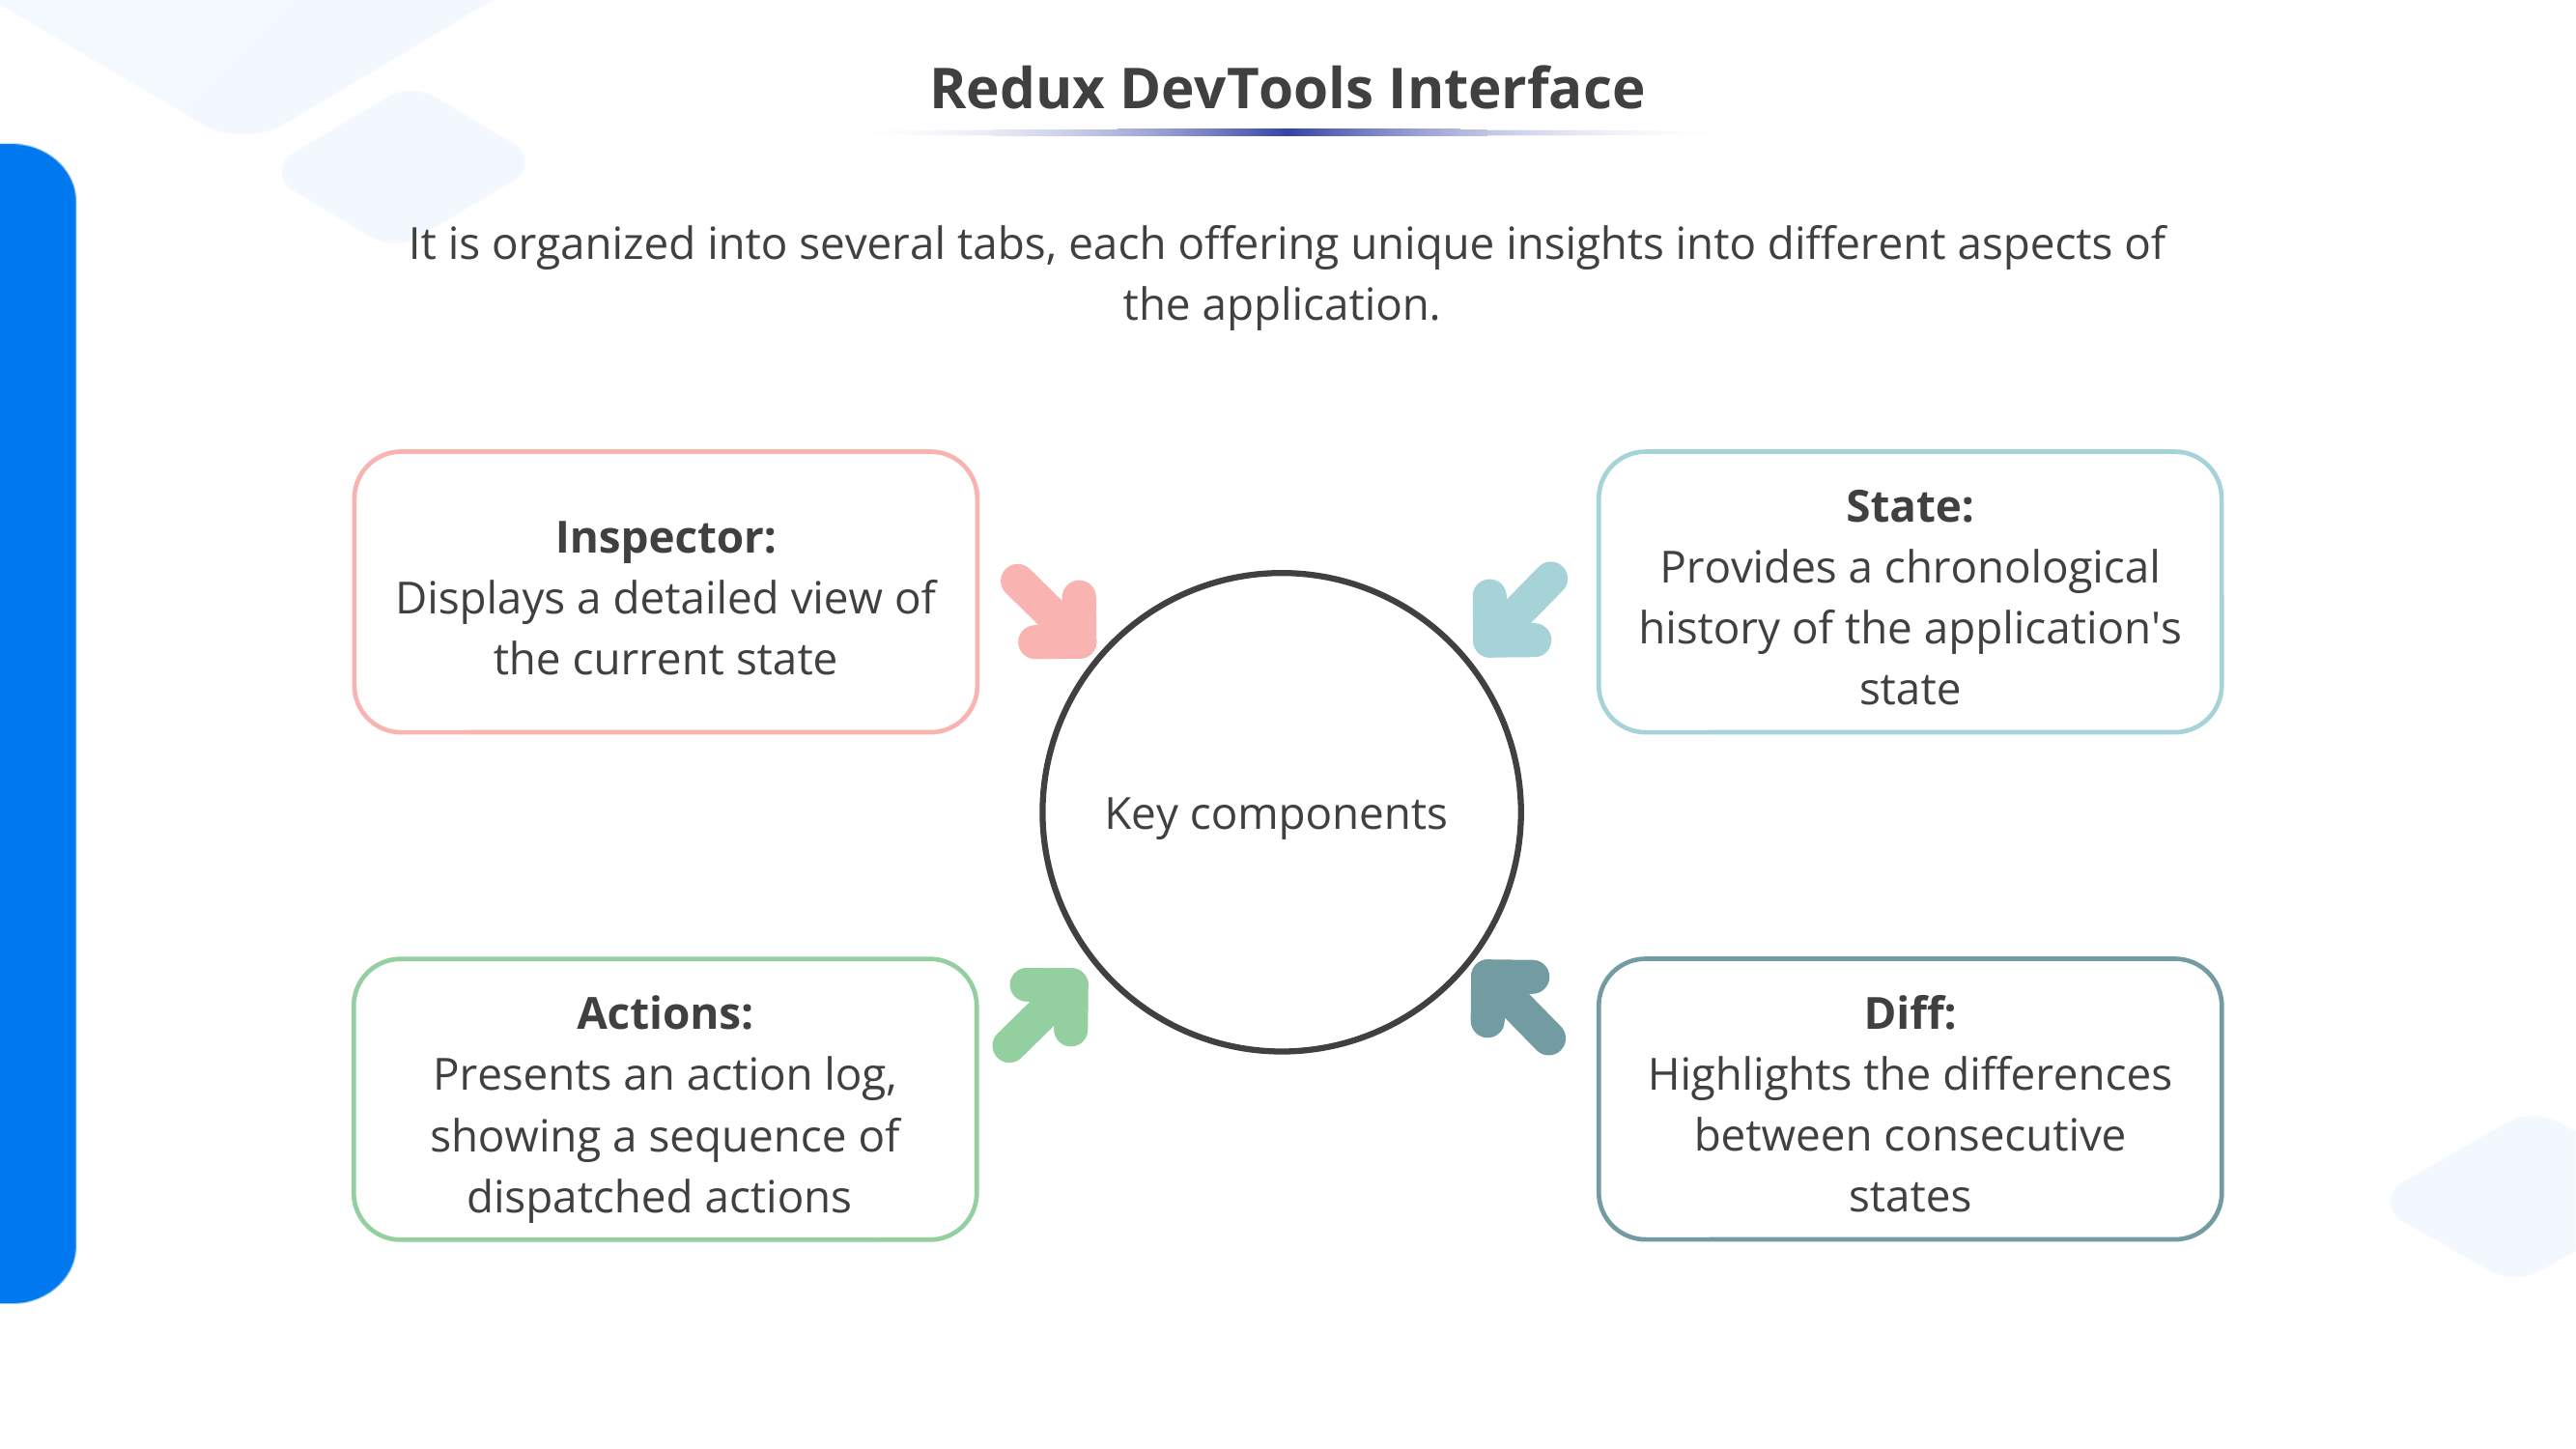

# Redux DevTools Interface

It is organized into several tabs, each offering unique insights into different aspects of
the application.
Inspector:
Displays a detailed view of the current state
State:
Provides a chronological history of the application's state

Key components

Diff:
Highlights the differences between consecutive states
Actions:
Presents an action log, showing a sequence of dispatched actions